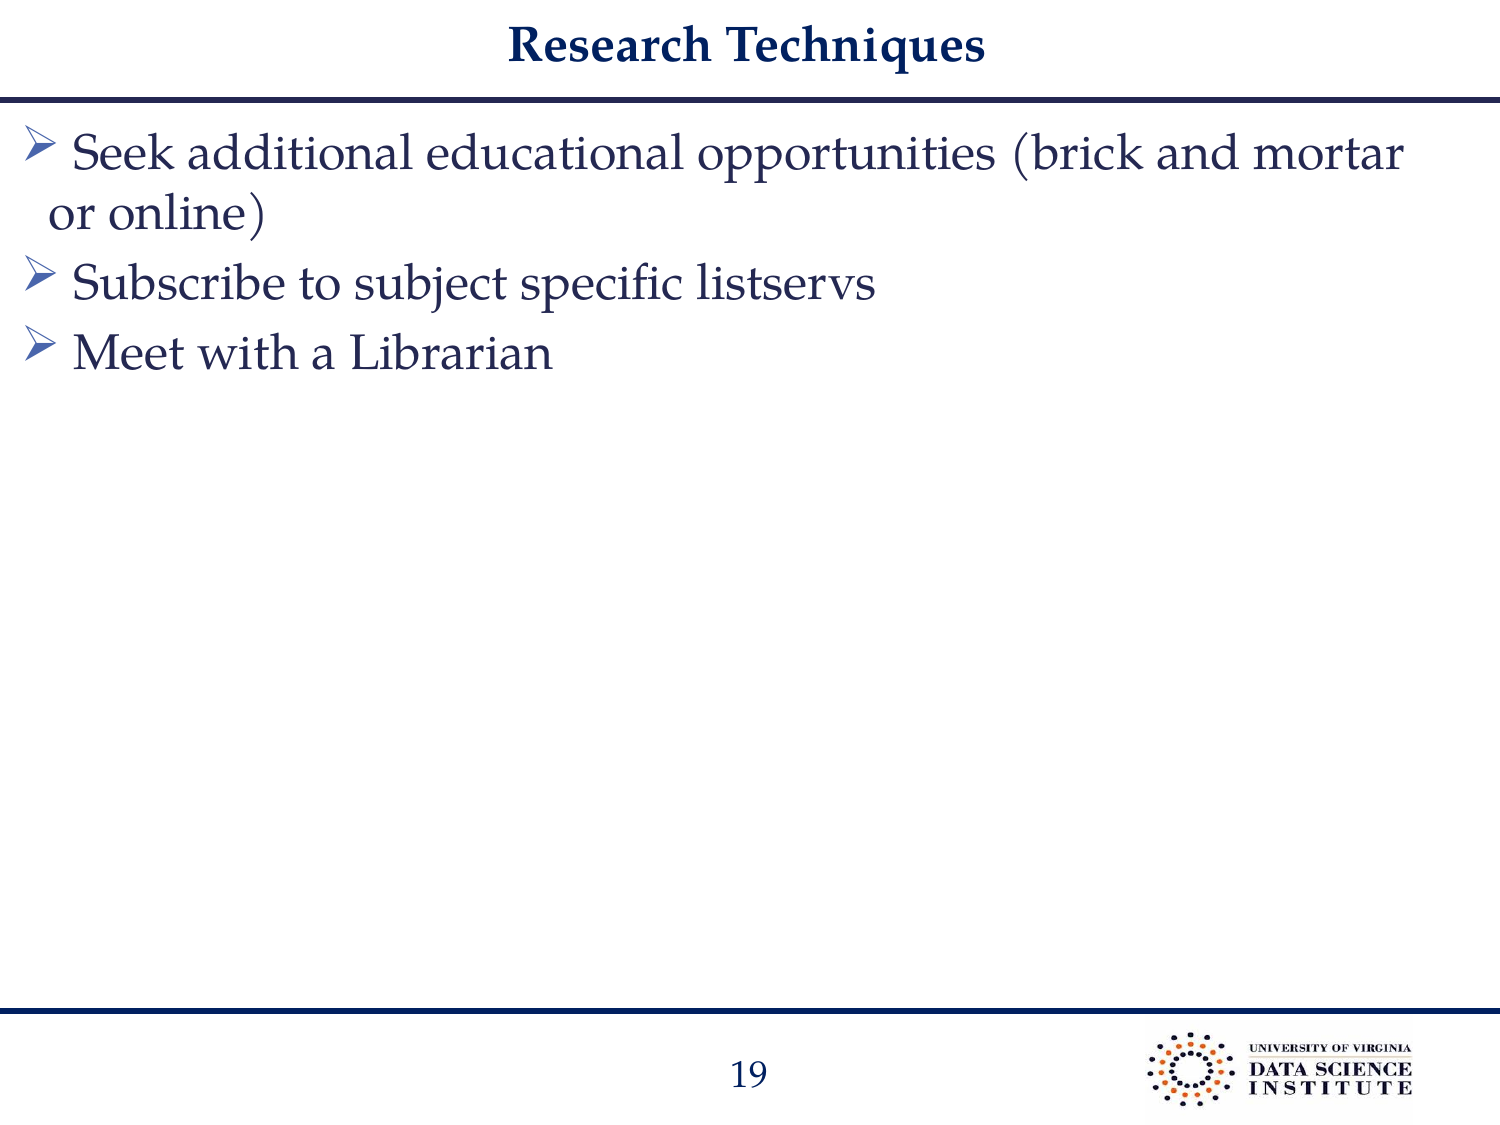

# Research Techniques
 Seek additional educational opportunities (brick and mortar or online)
 Subscribe to subject specific listservs
 Meet with a Librarian